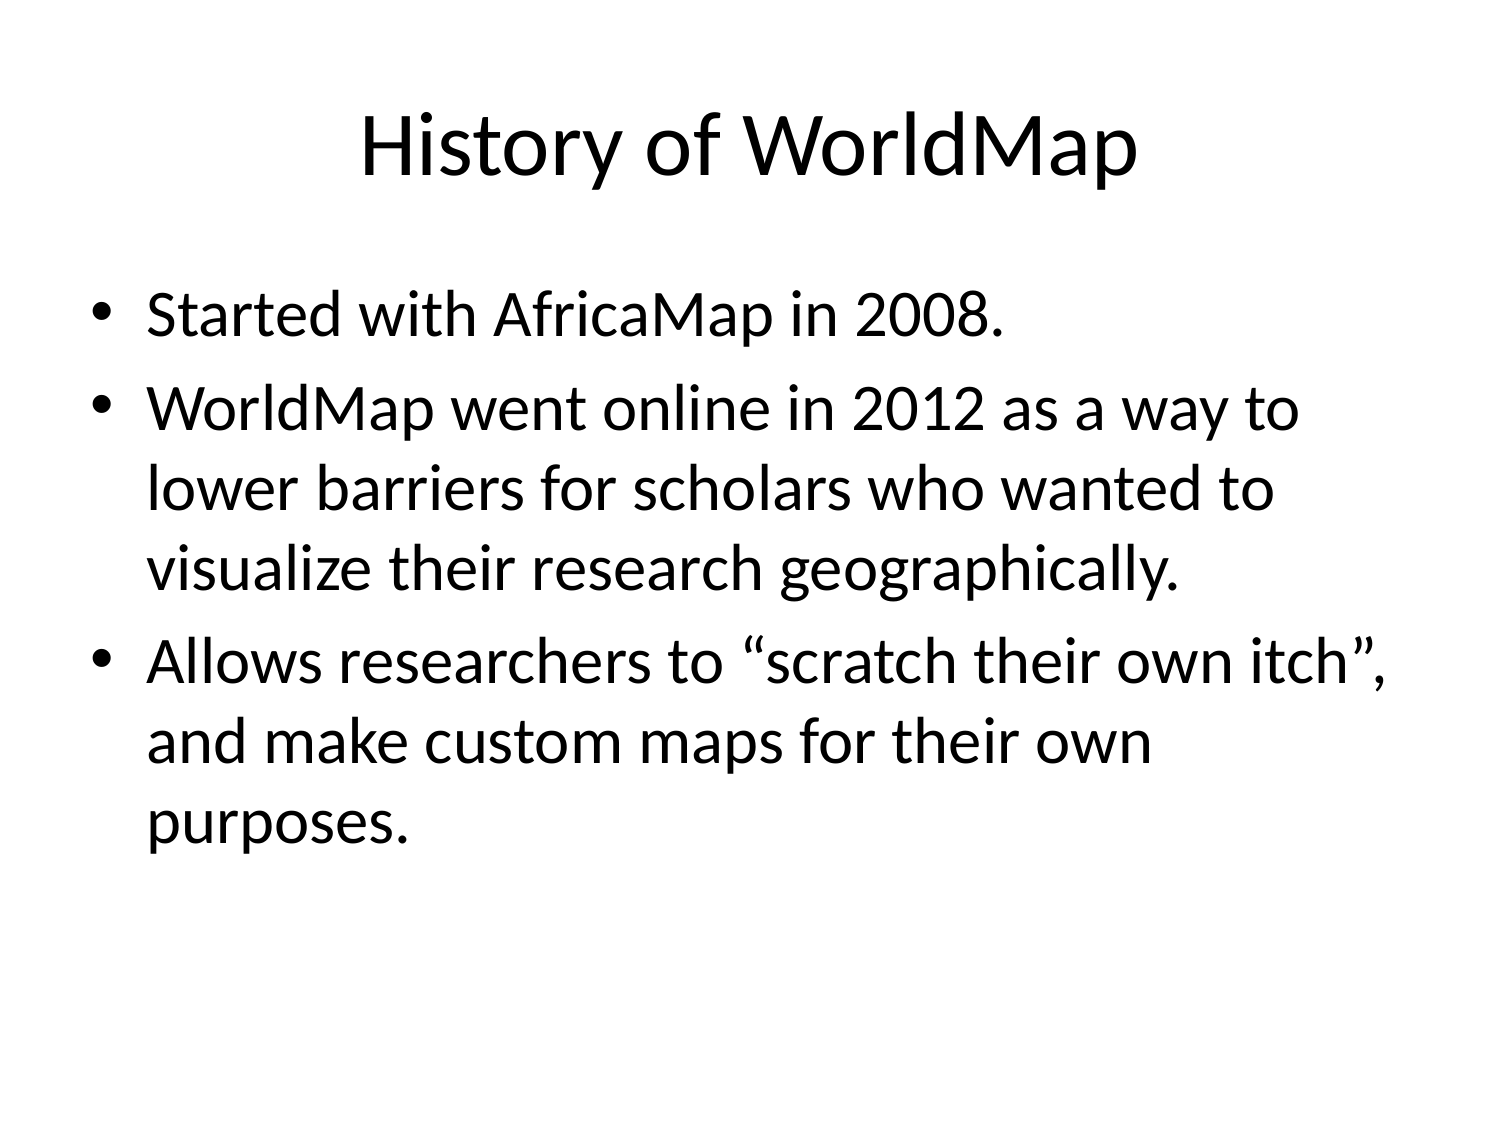

# History of WorldMap
Started with AfricaMap in 2008.
WorldMap went online in 2012 as a way to lower barriers for scholars who wanted to visualize their research geographically.
Allows researchers to “scratch their own itch”, and make custom maps for their own purposes.